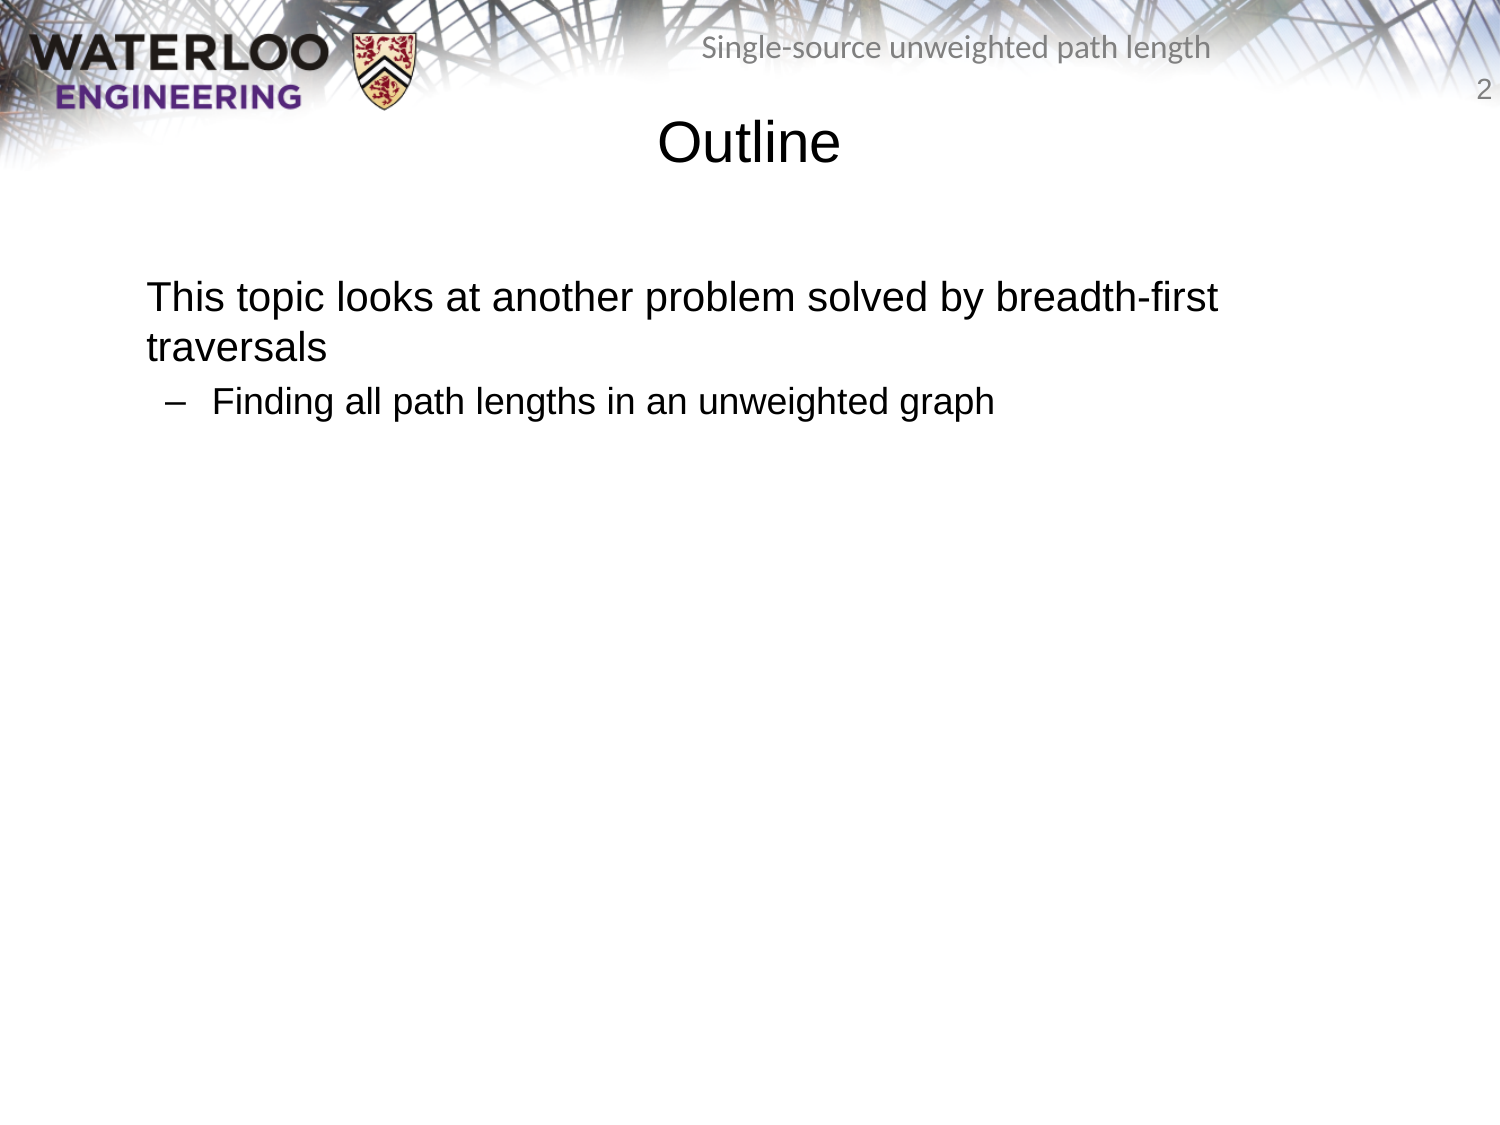

# Outline
	This topic looks at another problem solved by breadth-first traversals
Finding all path lengths in an unweighted graph